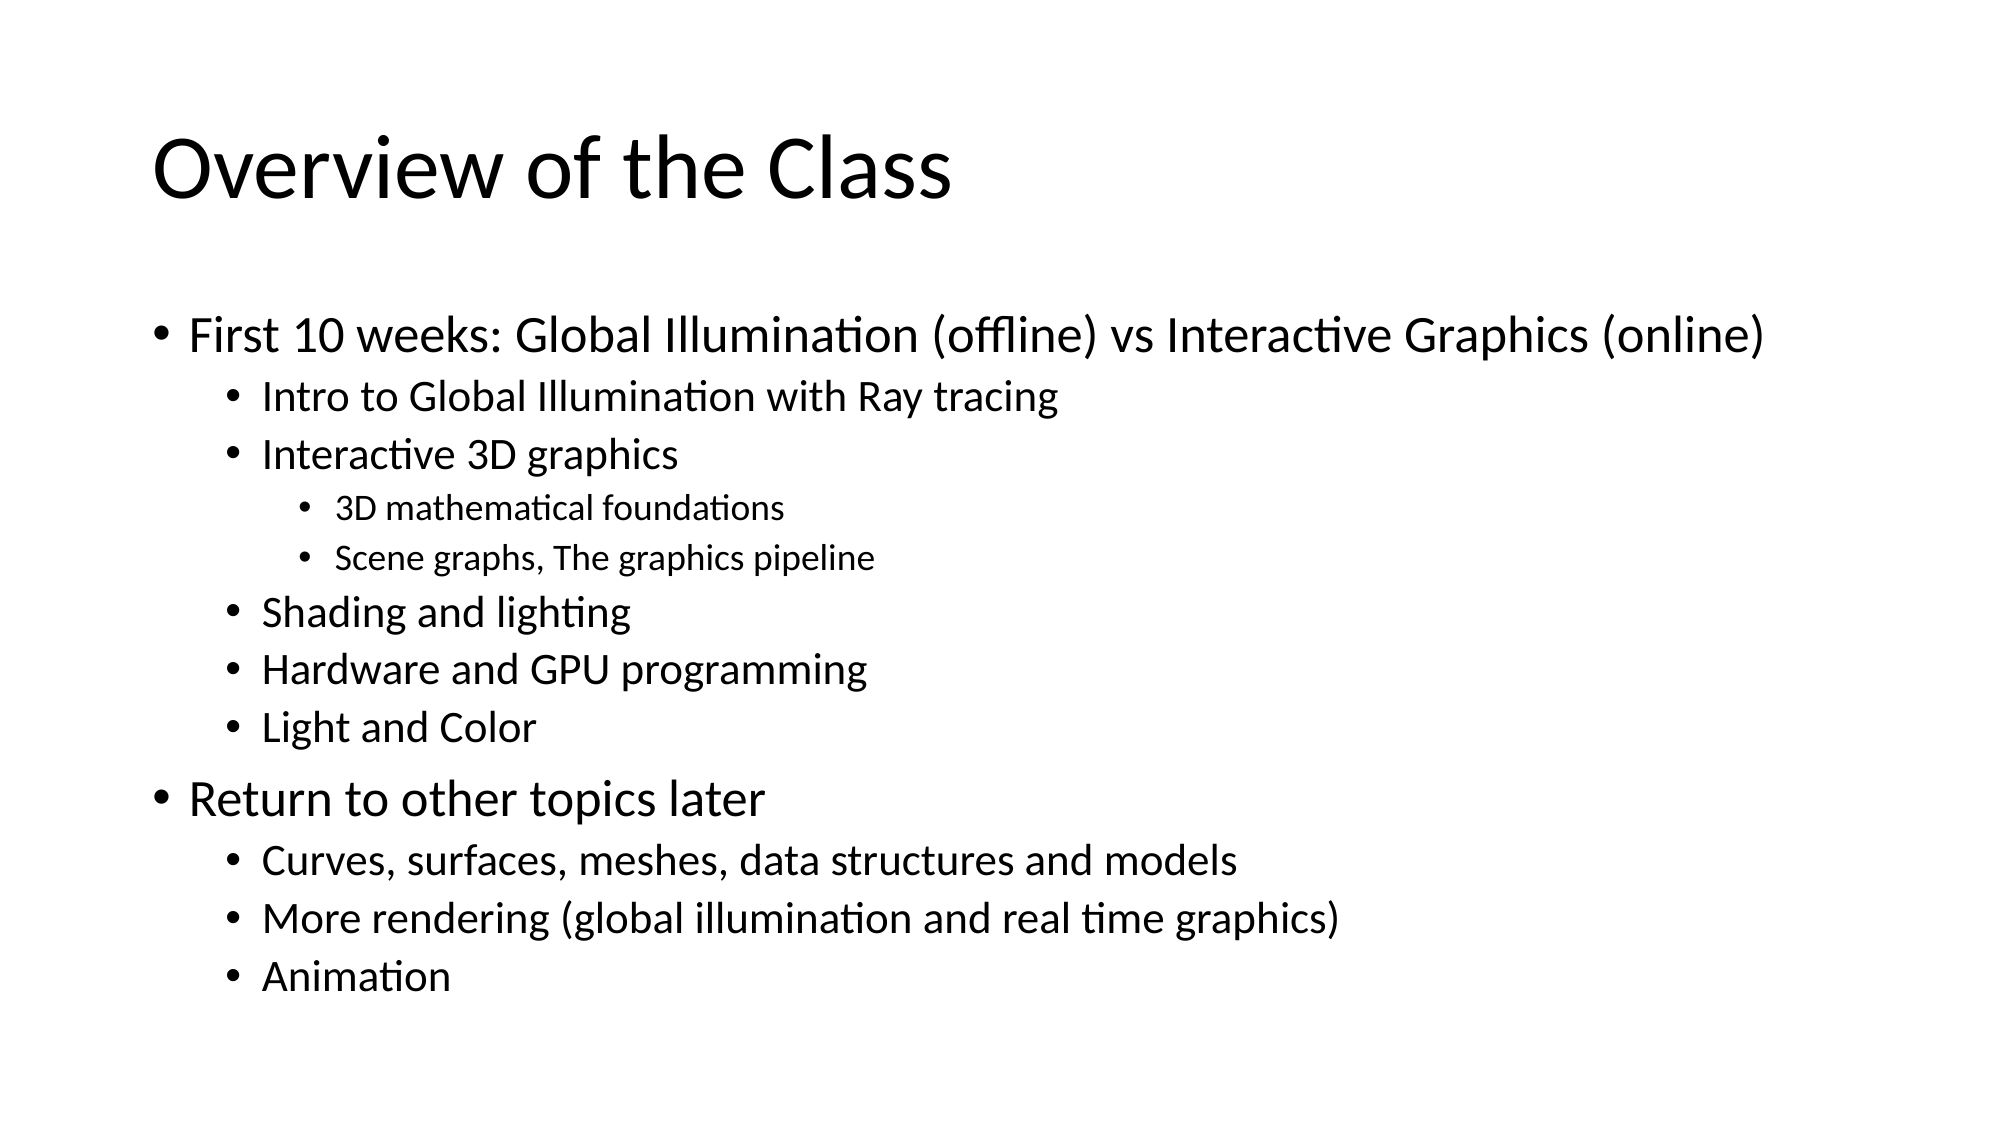

# Overview of the Class
First 10 weeks: Global Illumination (offline) vs Interactive Graphics (online)
Intro to Global Illumination with Ray tracing
Interactive 3D graphics
3D mathematical foundations
Scene graphs, The graphics pipeline
Shading and lighting
Hardware and GPU programming
Light and Color
Return to other topics later
Curves, surfaces, meshes, data structures and models
More rendering (global illumination and real time graphics)
Animation